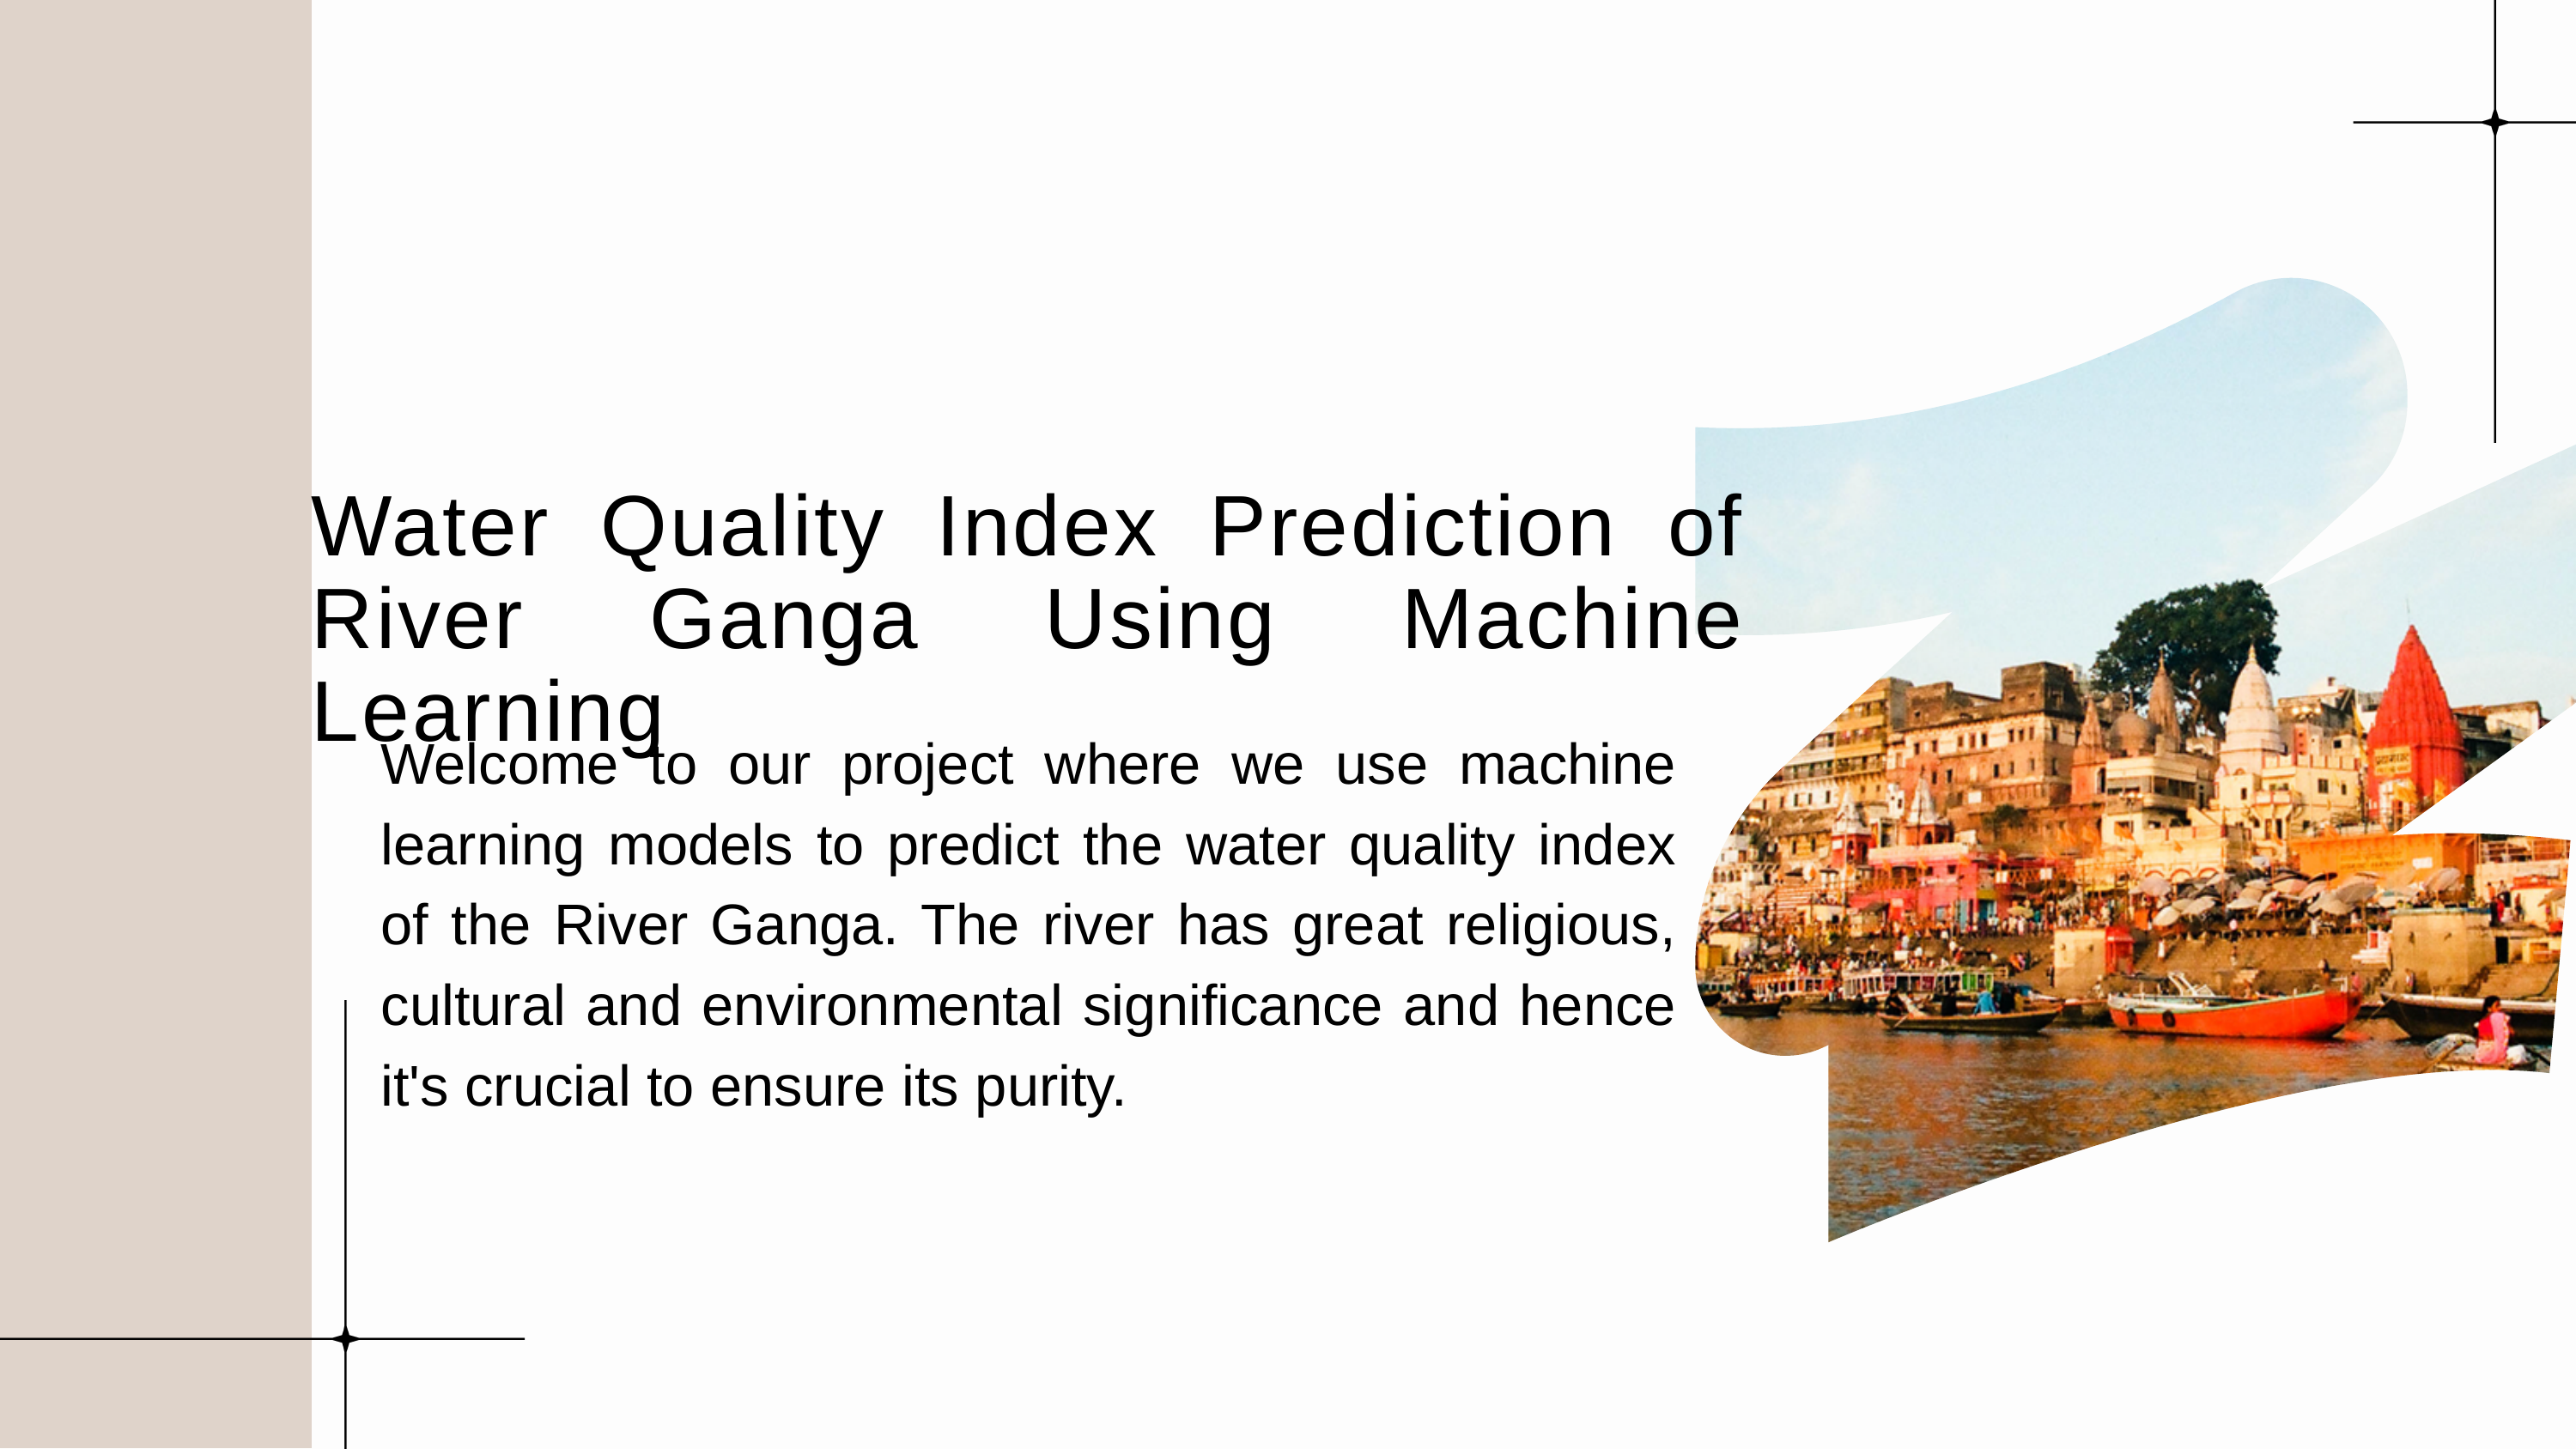

Water Quality Index Prediction of River Ganga Using Machine Learning

Welcome to our project where we use machine learning models to predict the water quality index of the River Ganga. The river has great religious, cultural and environmental significance and hence it's crucial to ensure its purity.